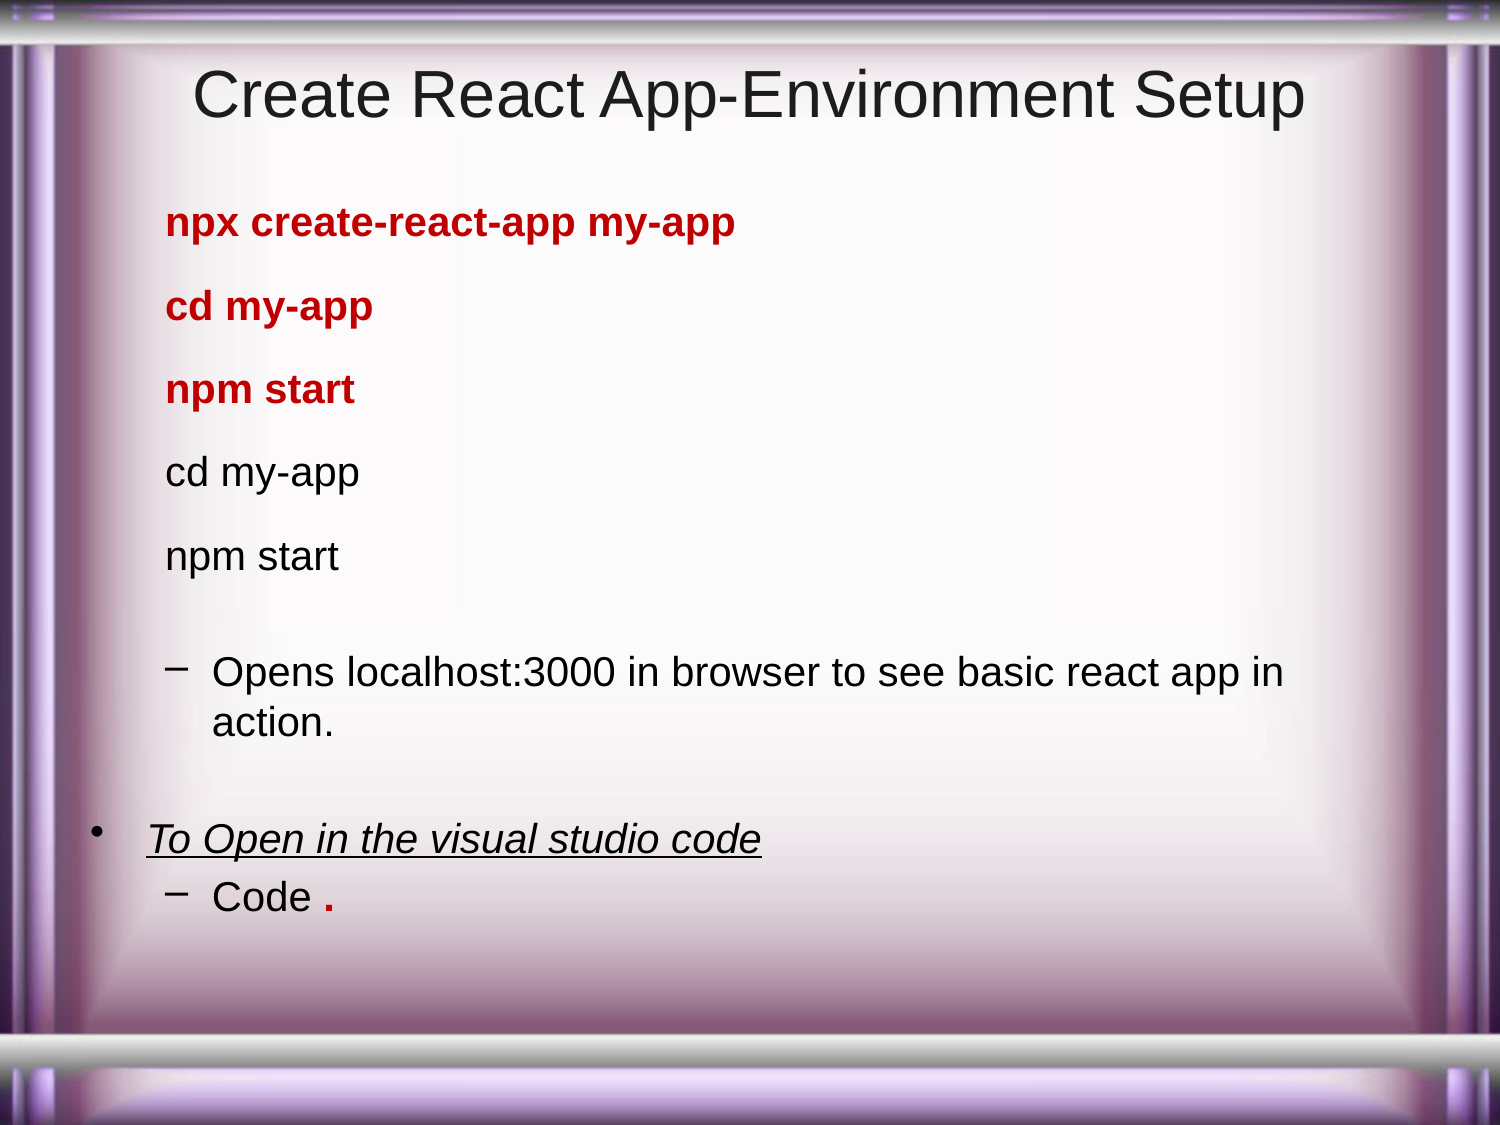

# Create React App-Environment Setup
npx create-react-app my-app
cd my-app
npm start
cd my-app
npm start

Opens localhost:3000 in browser to see basic react app in action.

To Open in the visual studio code
Code .